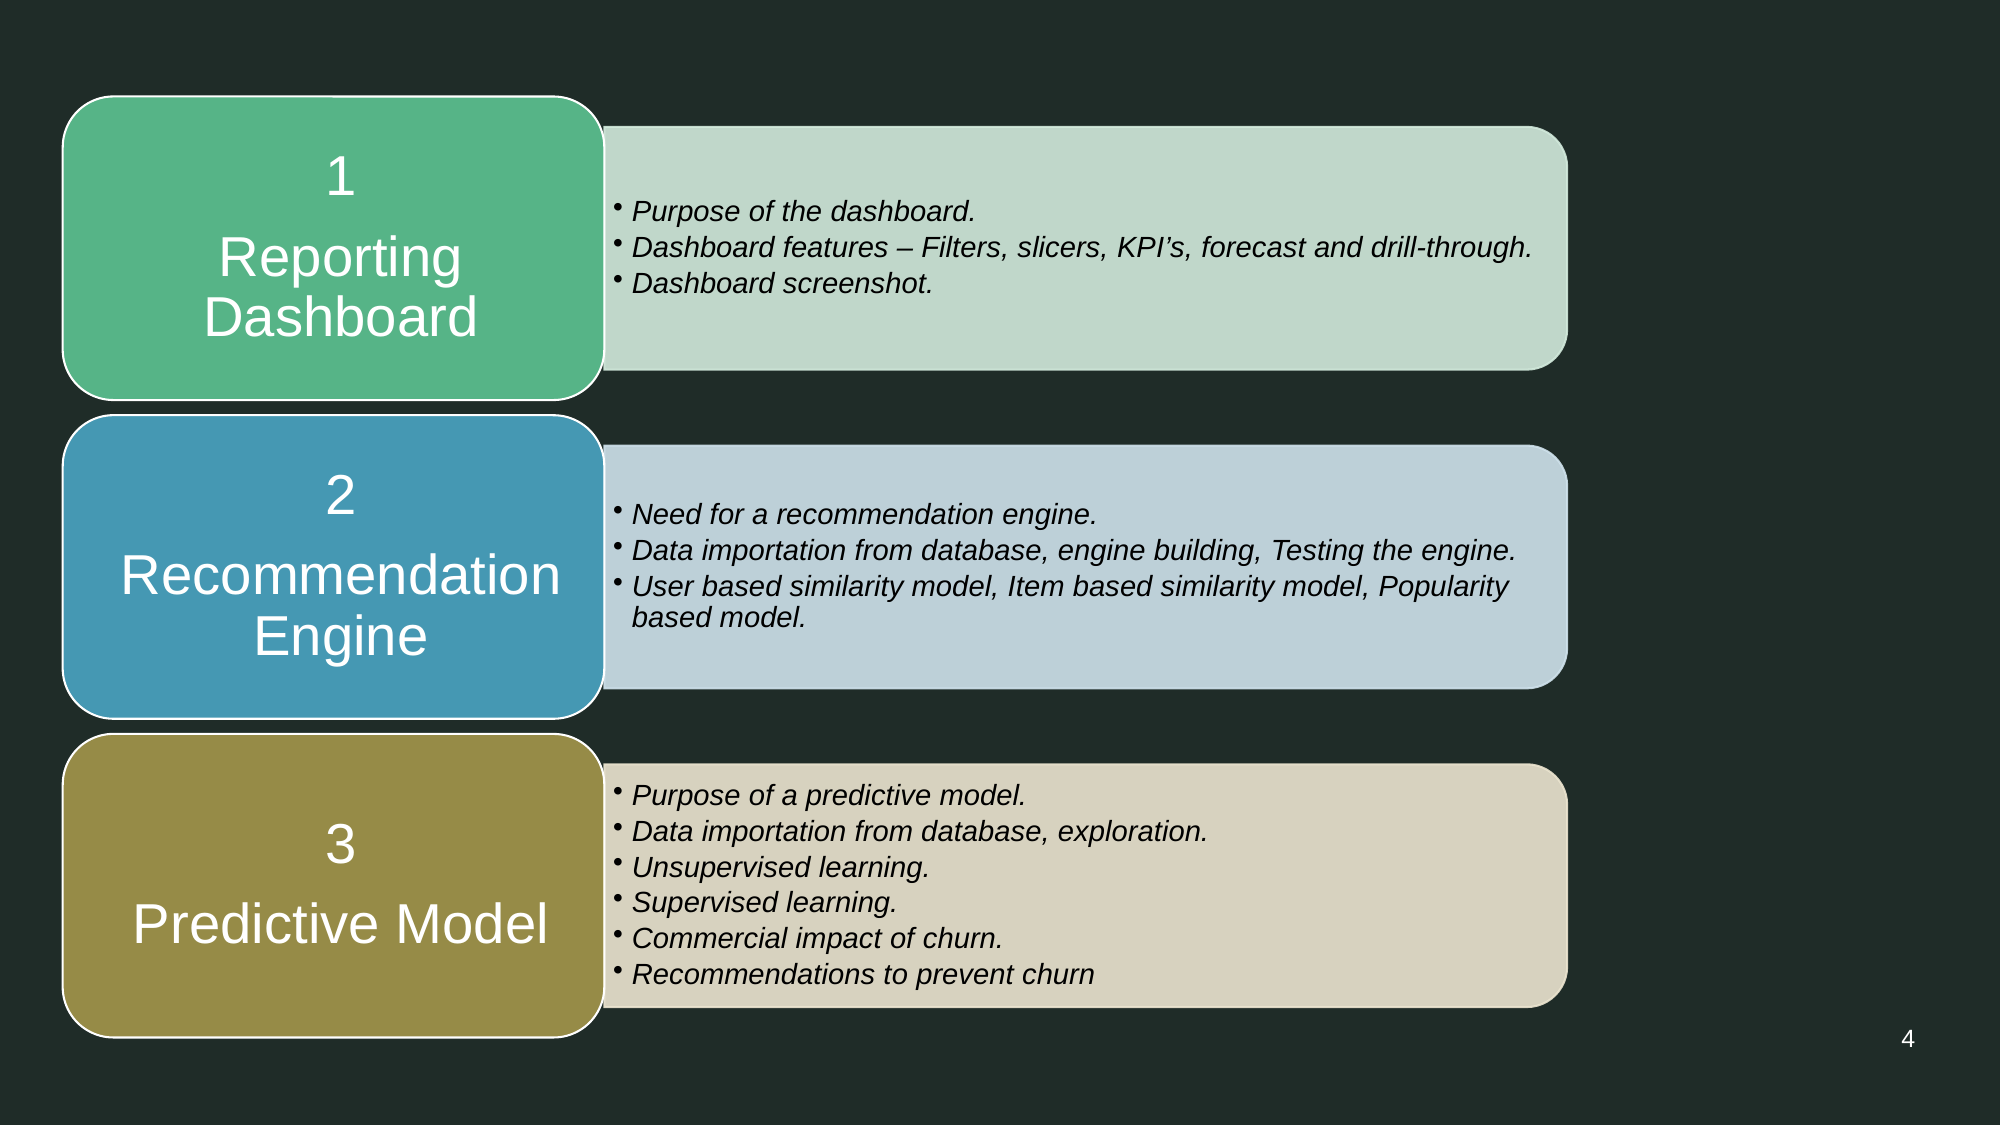

Purpose of the dashboard.
Dashboard features – Filters, slicers, KPI’s, forecast and drill-through.
Dashboard screenshot.
1
Reporting Dashboard
Need for a recommendation engine.
Data importation from database, engine building, Testing the engine.
User based similarity model, Item based similarity model, Popularity based model.
2
Recommendation Engine
Purpose of a predictive model.
Data importation from database, exploration.
Unsupervised learning.
Supervised learning.
Commercial impact of churn.
Recommendations to prevent churn
3
Predictive Model
4